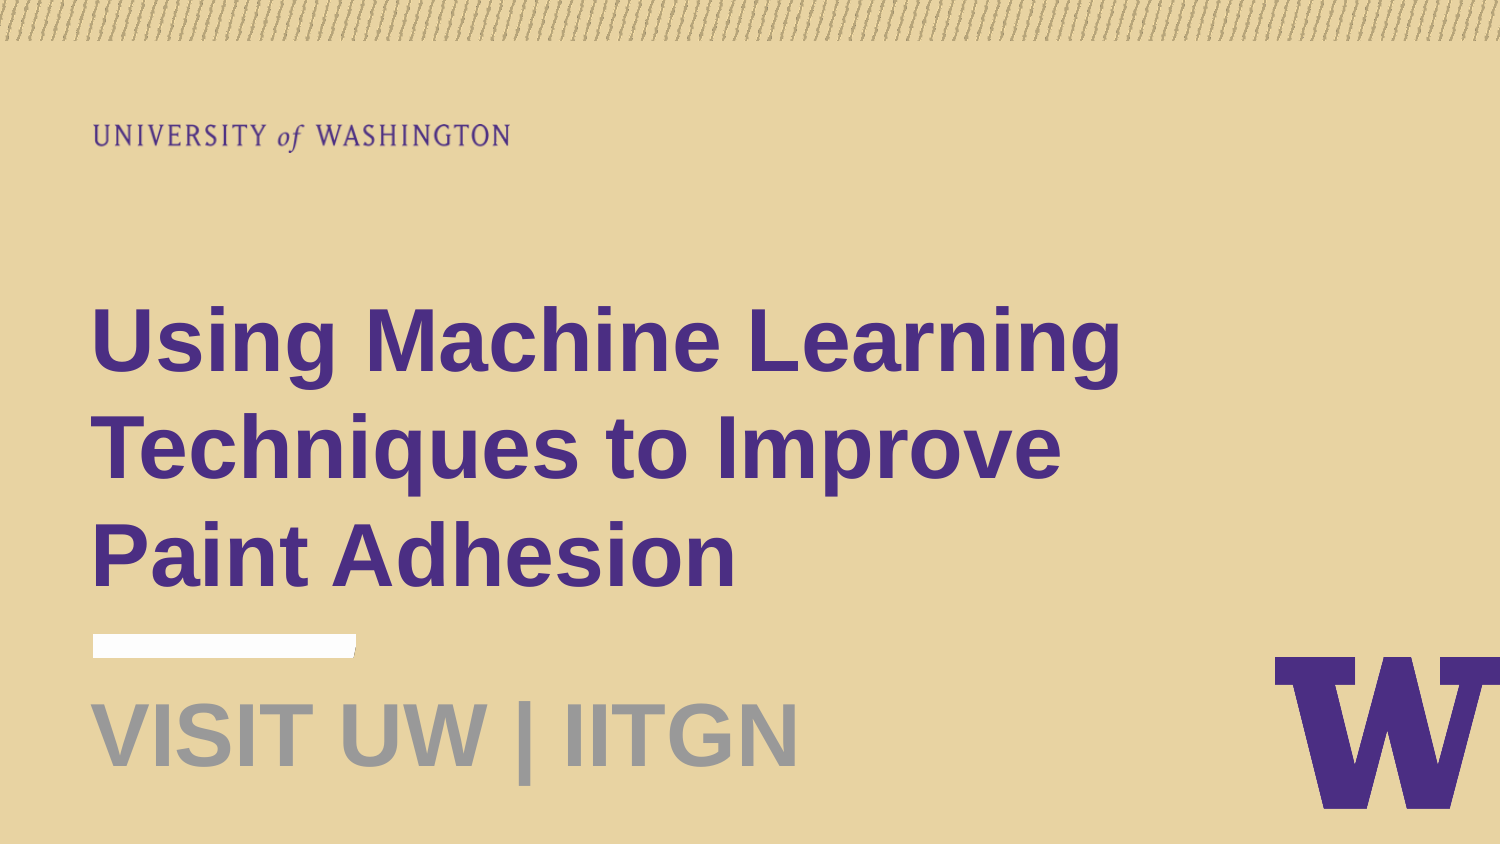

# Using Machine Learning Techniques to Improve Paint Adhesion
VISIT UW | IITGN